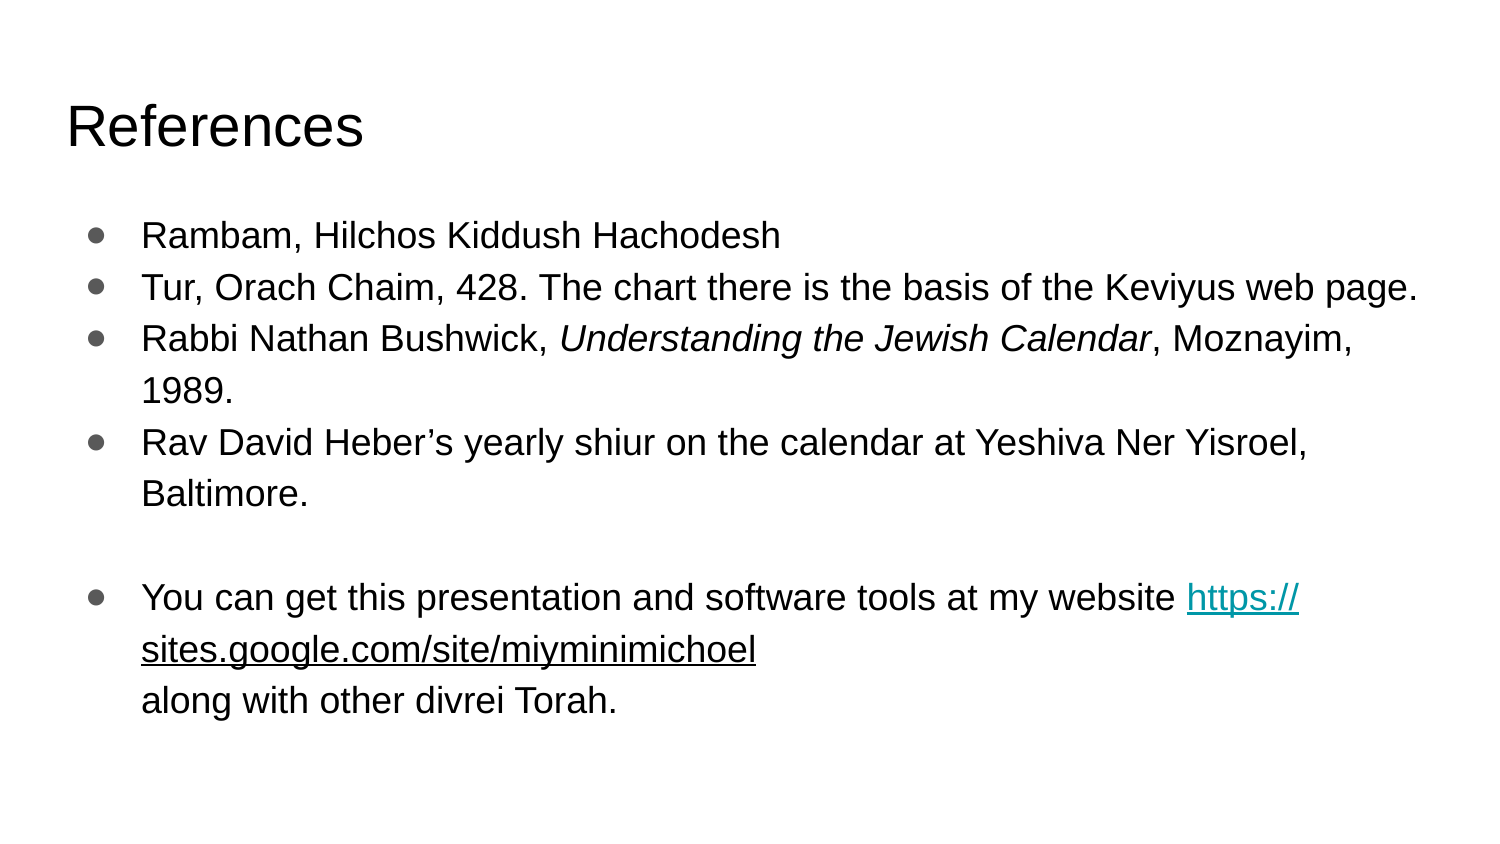

# References
Rambam, Hilchos Kiddush Hachodesh
Tur, Orach Chaim, 428. The chart there is the basis of the Keviyus web page.
Rabbi Nathan Bushwick, Understanding the Jewish Calendar, Moznayim, 1989.
Rav David Heber’s yearly shiur on the calendar at Yeshiva Ner Yisroel, Baltimore.

You can get this presentation and software tools at my website https://sites.google.com/site/miyminimichoel
along with other divrei Torah.